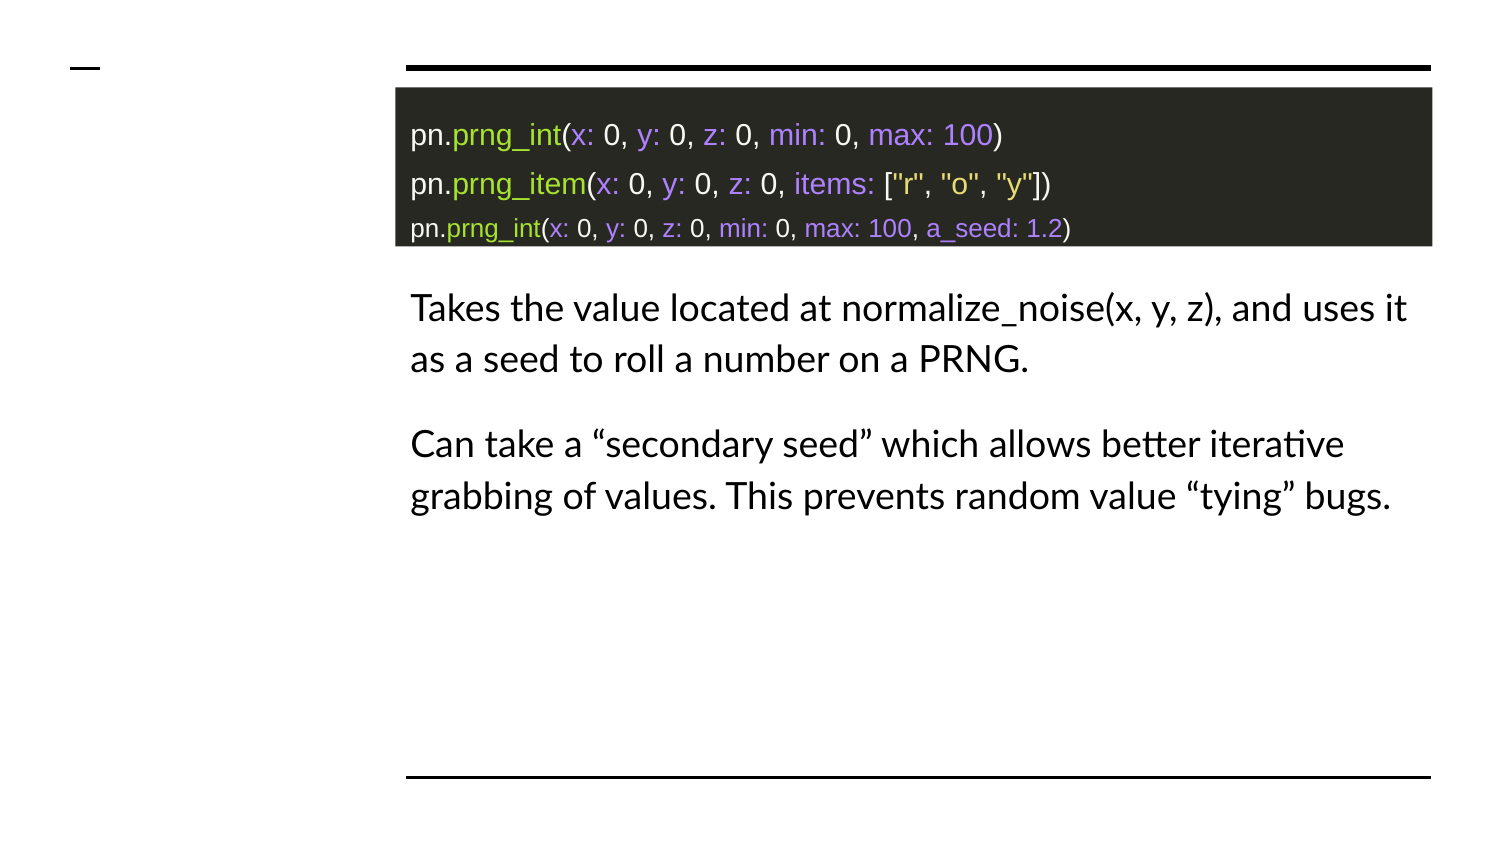

pn.prng_int(x: 0, y: 0, z: 0, min: 0, max: 100)
pn.prng_item(x: 0, y: 0, z: 0, items: ["r", "o", "y"])
pn.prng_int(x: 0, y: 0, z: 0, min: 0, max: 100, a_seed: 1.2)
Takes the value located at normalize_noise(x, y, z), and uses it as a seed to roll a number on a PRNG.
Can take a “secondary seed” which allows better iterative grabbing of values. This prevents random value “tying” bugs.